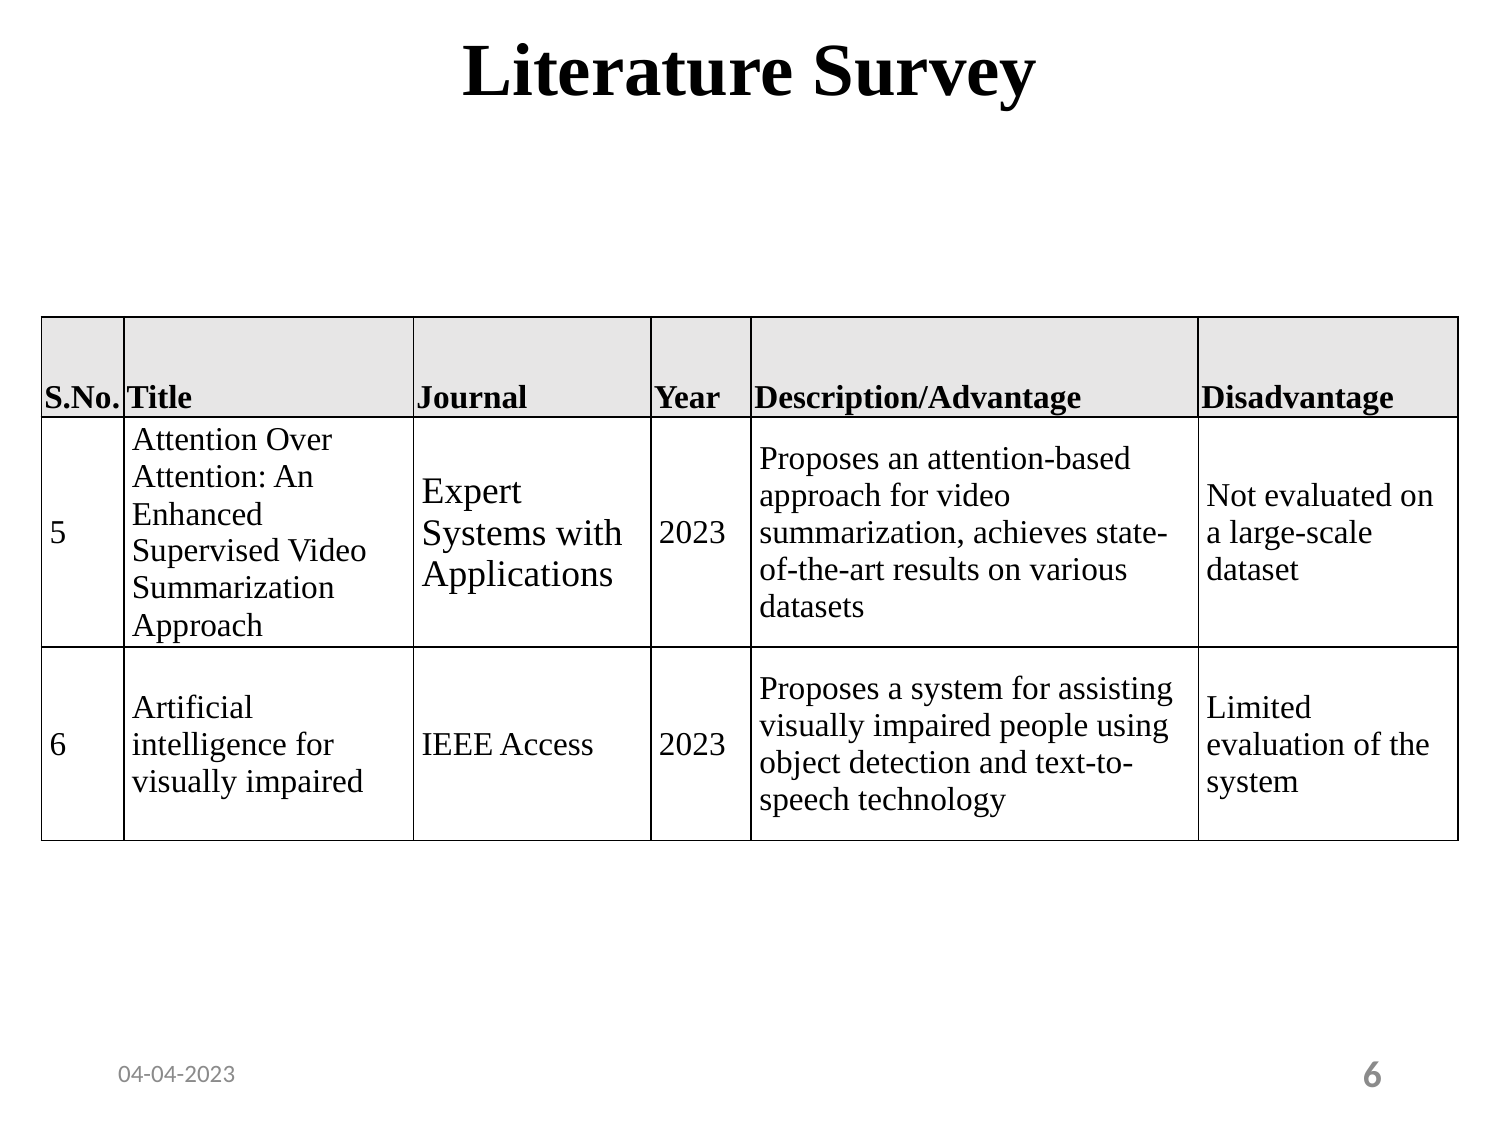

# Literature Survey
| S.No. | Title | Journal | Year | Description/Advantage | Disadvantage |
| --- | --- | --- | --- | --- | --- |
| 5 | Attention Over Attention: An Enhanced Supervised Video Summarization Approach | Expert Systems with Applications | 2023 | Proposes an attention-based approach for video summarization, achieves state-of-the-art results on various datasets | Not evaluated on a large-scale dataset |
| --- | --- | --- | --- | --- | --- |
| 6 | Artificial intelligence for visually impaired | IEEE Access | 2023 | Proposes a system for assisting visually impaired people using object detection and text-to-speech technology | Limited evaluation of the system |
04-04-2023
6